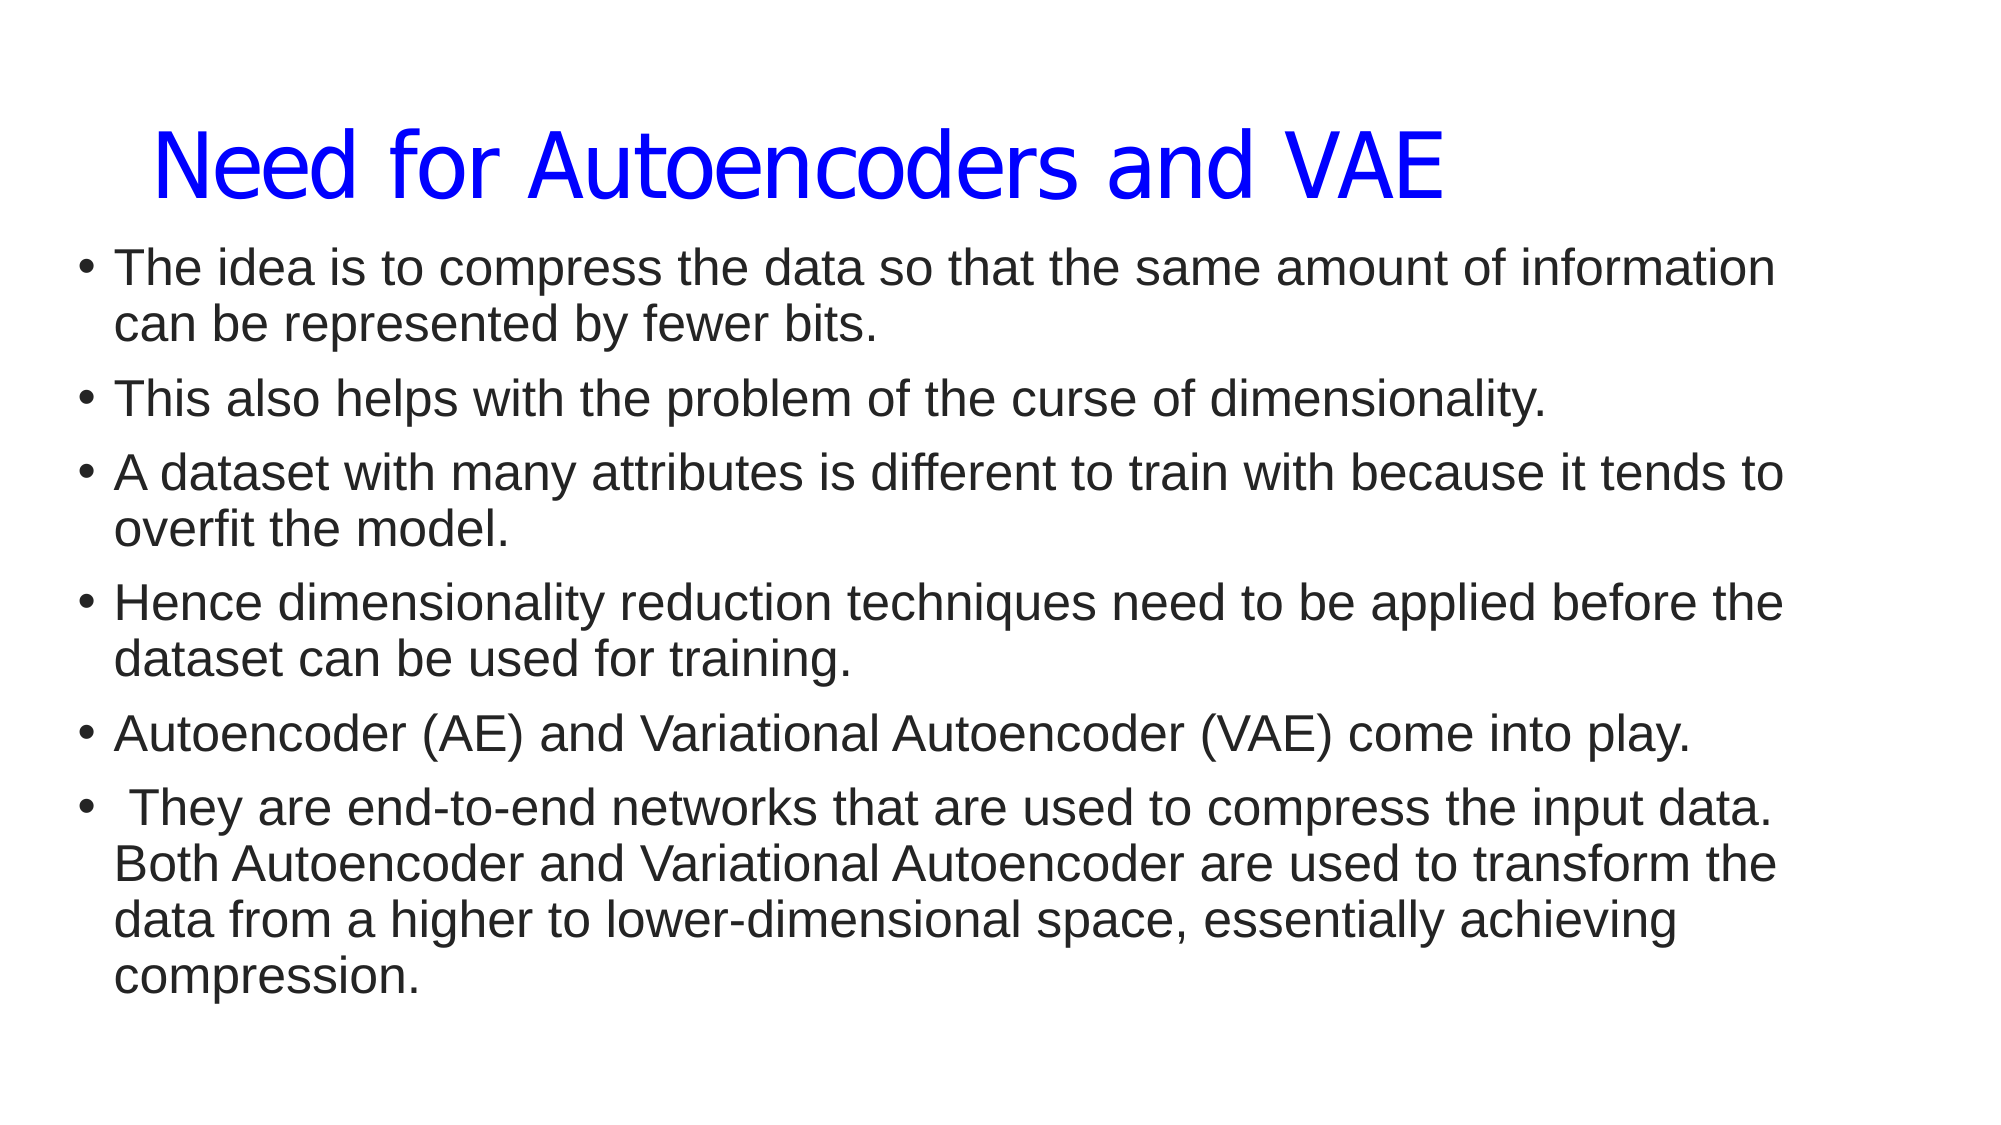

# Need for Autoencoders and VAE
The idea is to compress the data so that the same amount of information can be represented by fewer bits.
This also helps with the problem of the curse of dimensionality.
A dataset with many attributes is different to train with because it tends to overfit the model.
Hence dimensionality reduction techniques need to be applied before the dataset can be used for training.
Autoencoder (AE) and Variational Autoencoder (VAE) come into play.
 They are end-to-end networks that are used to compress the input data. Both Autoencoder and Variational Autoencoder are used to transform the data from a higher to lower-dimensional space, essentially achieving compression.